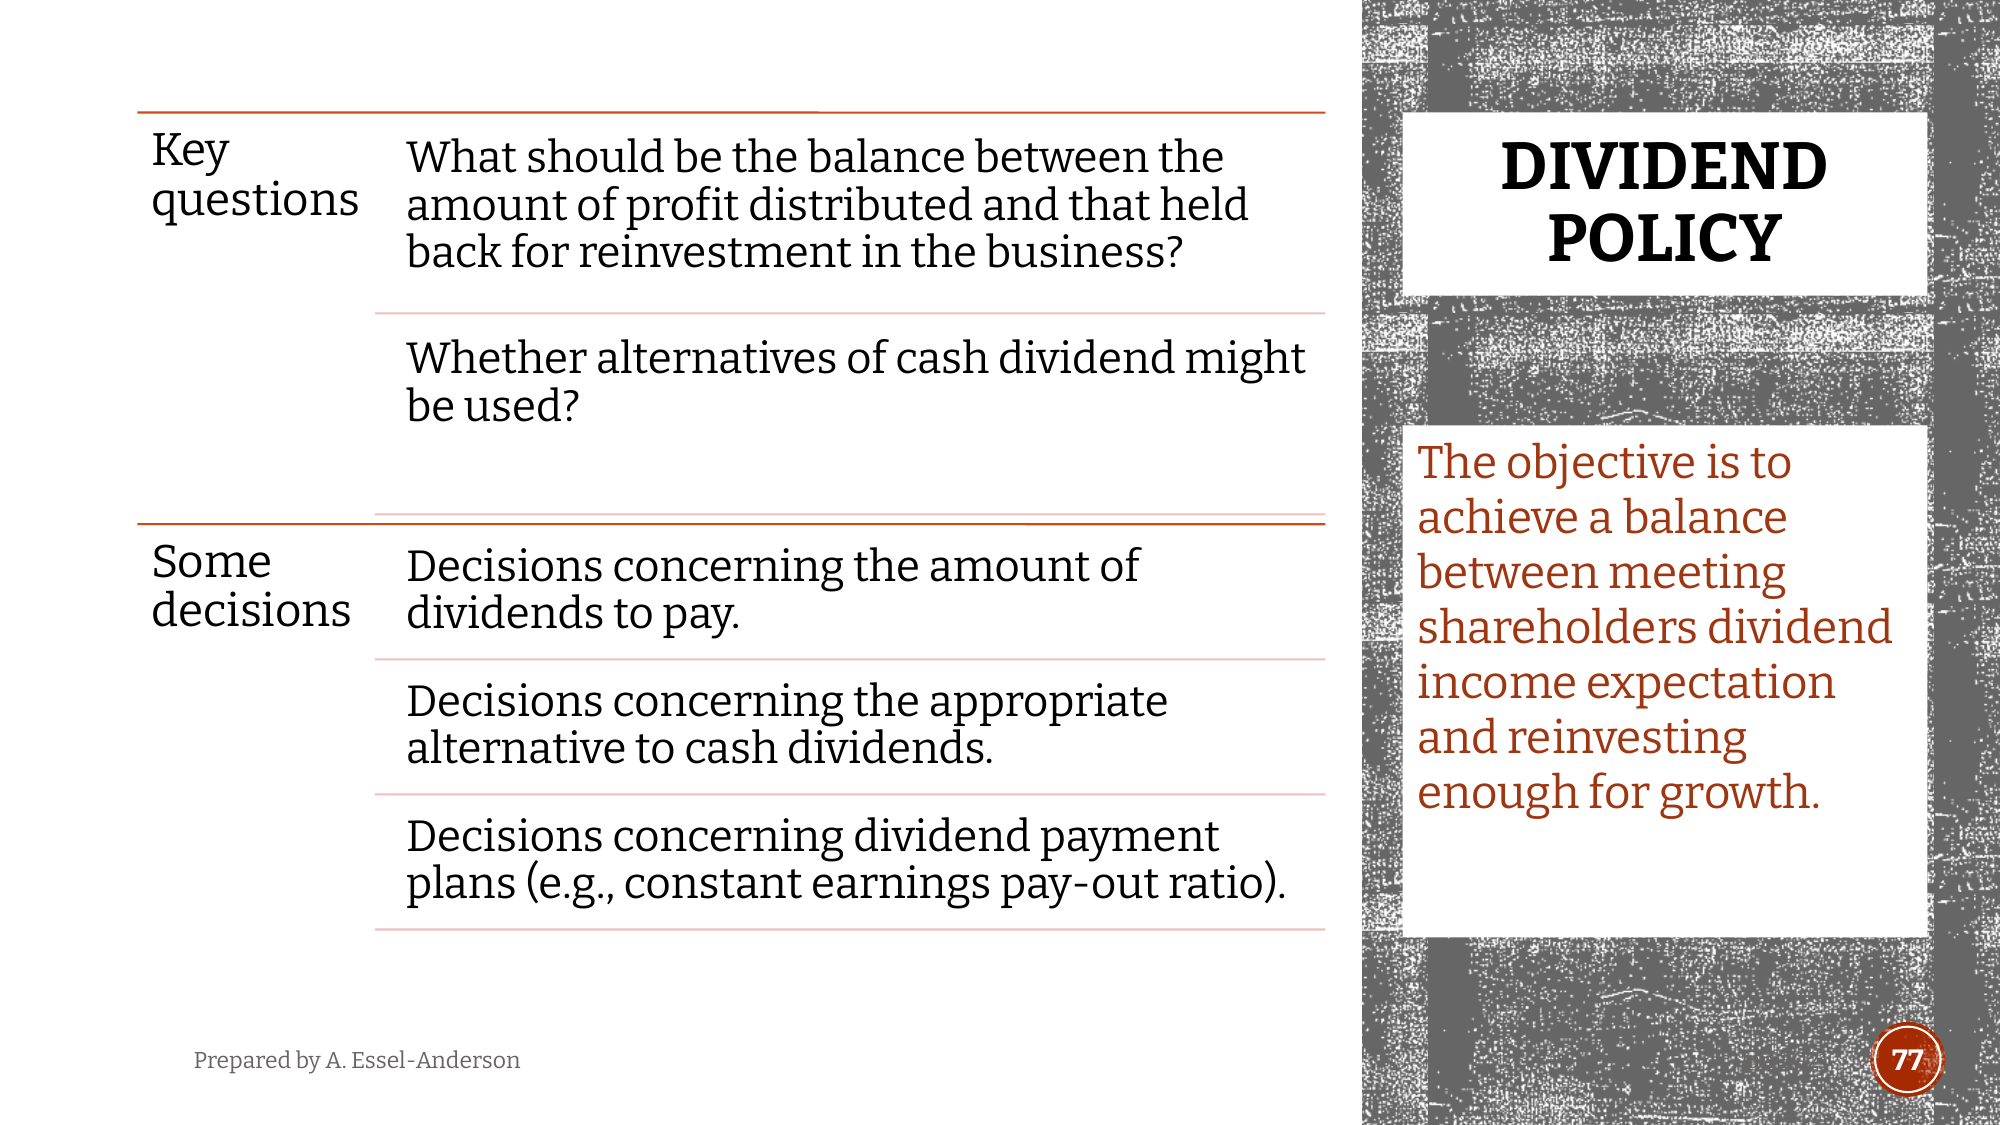

Key questions
What should be the balance between the amount of profit distributed and that held back for reinvestment in the business?
Whether alternatives of cash dividend might be used?
Some decisions
Decisions concerning the amount of dividends to pay.
Decisions concerning the appropriate alternative to cash dividends.
Decisions concerning dividend payment plans (e.g., constant earnings pay-out ratio).
# Dividend Policy
The objective is to achieve a balance between meeting shareholders dividend income expectation and reinvesting enough for growth.
Prepared by A. Essel-Anderson
Jan 2021
77